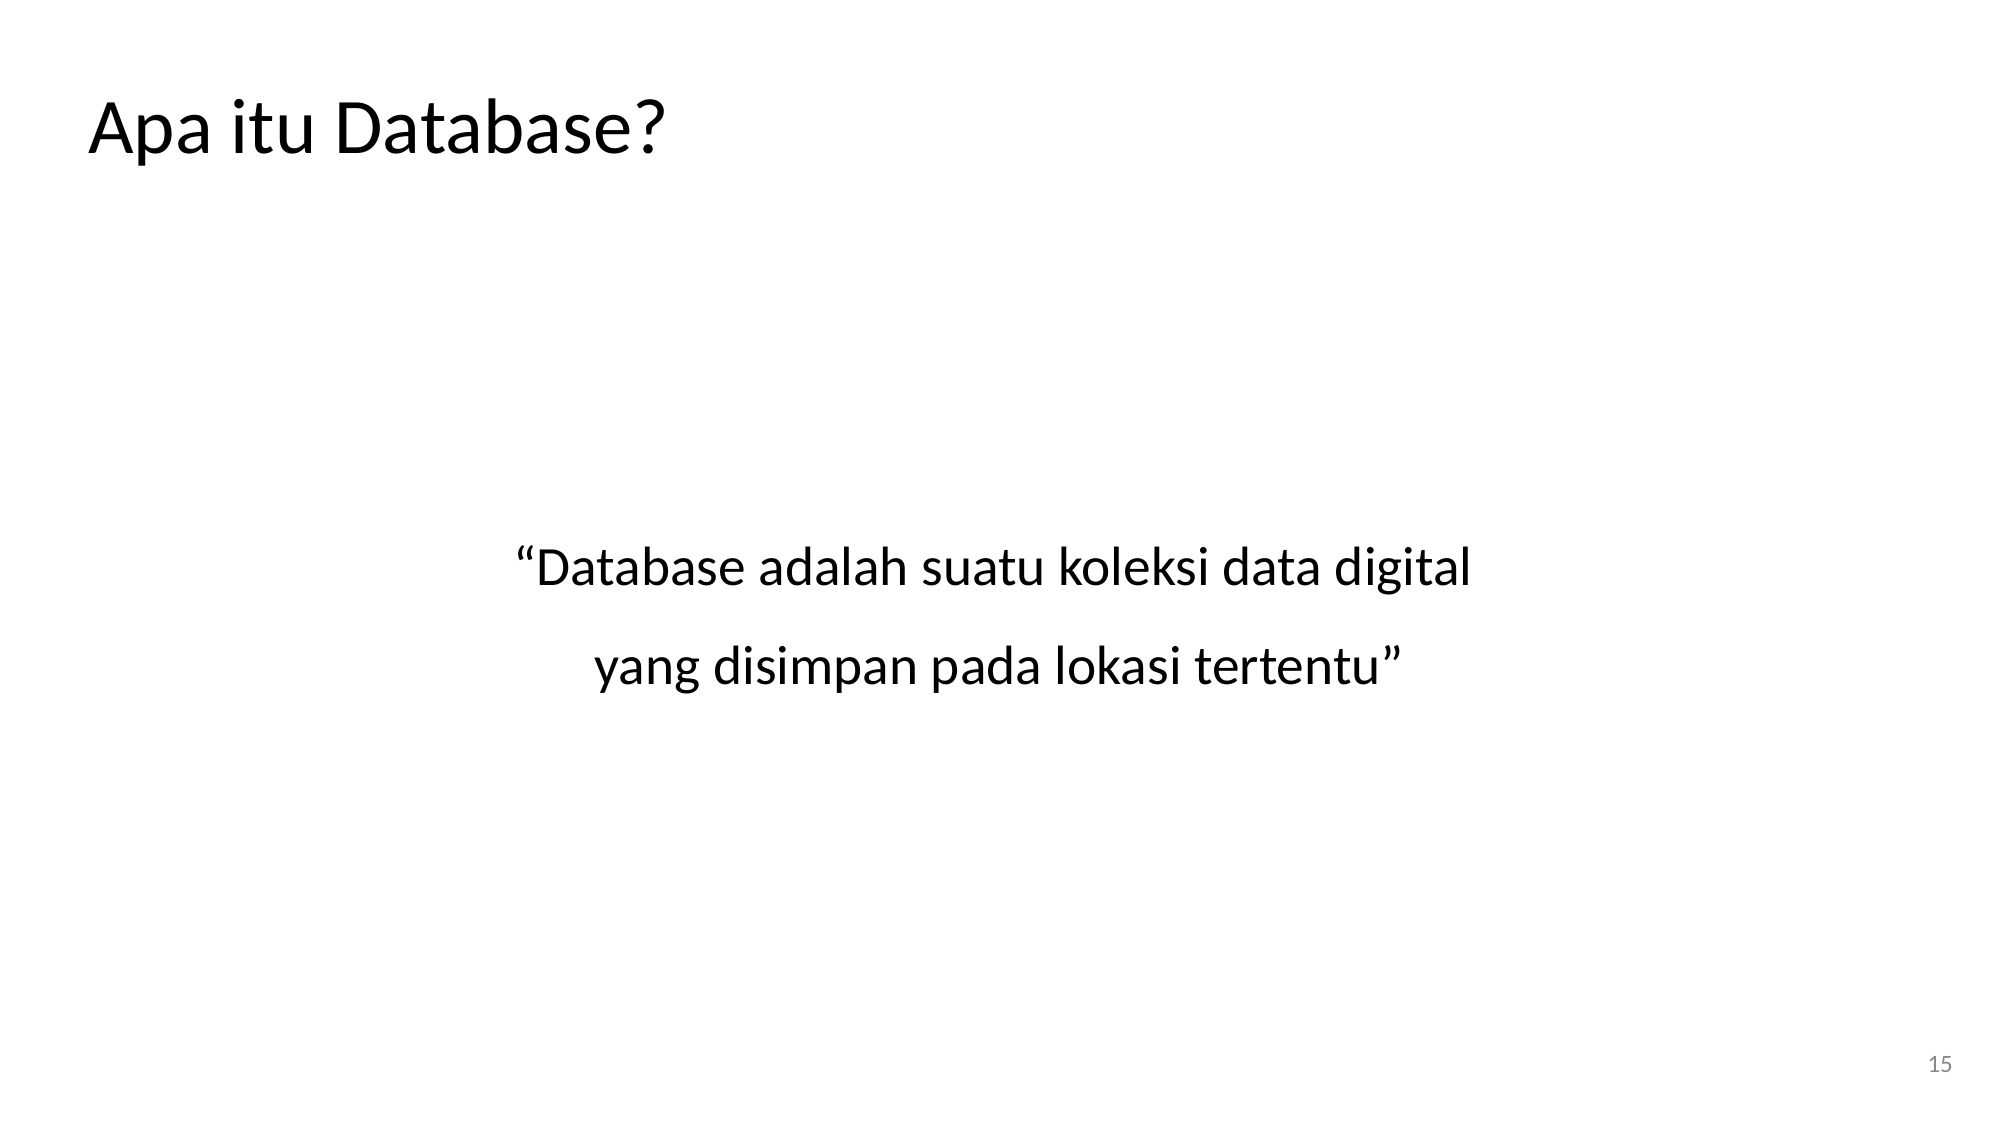

# Apa itu Database?
“Database adalah suatu koleksi data digital
yang disimpan pada lokasi tertentu”
15